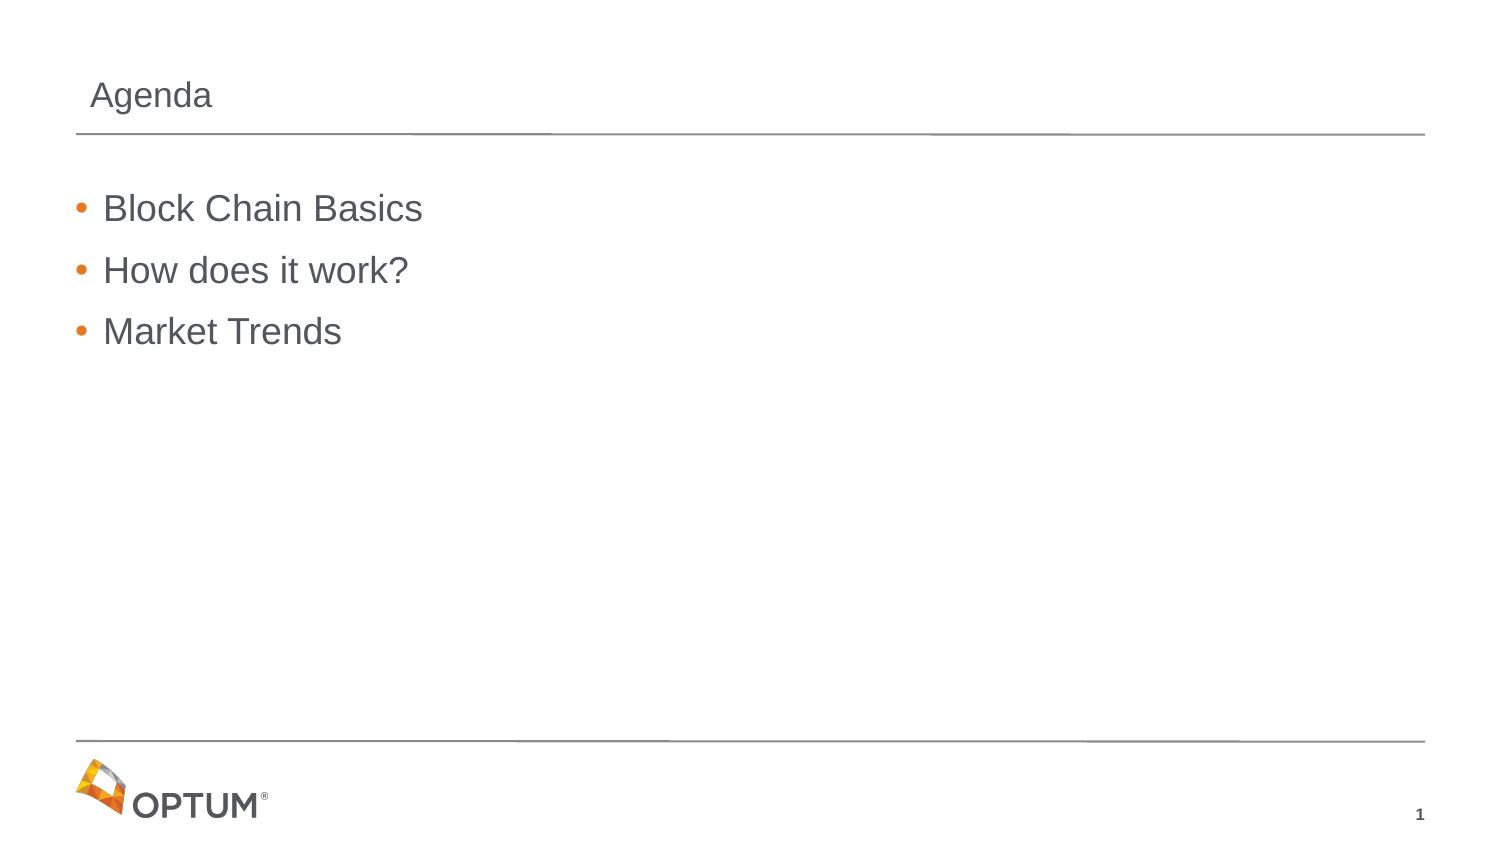

# Agenda
Block Chain Basics
How does it work?
Market Trends